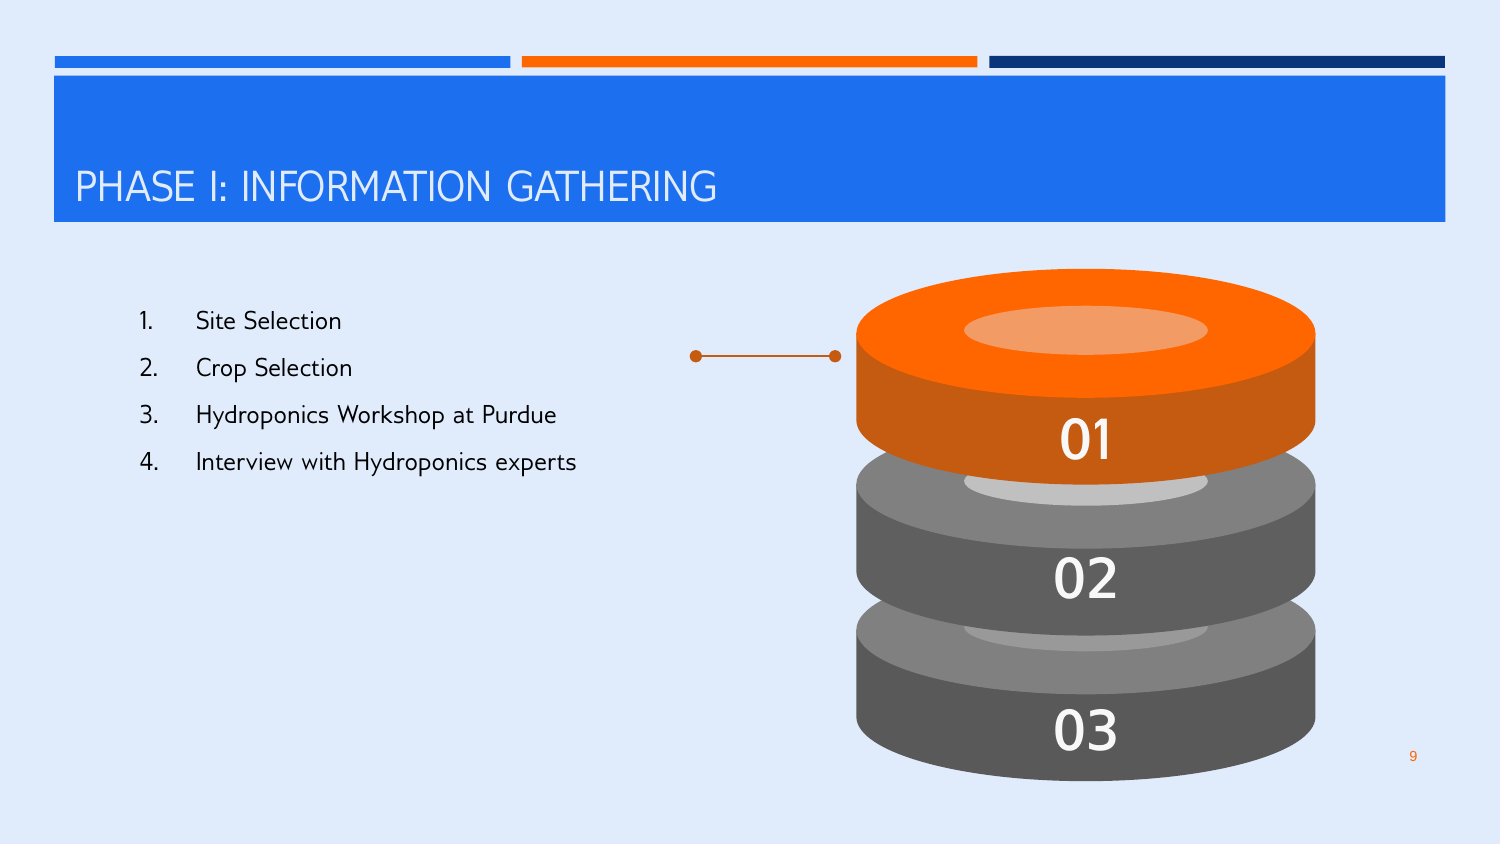

# PHASE I: INFORMATION GATHERING

Site Selection
Crop Selection
Hydroponics Workshop at Purdue
Interview with Hydroponics experts
01

02

03
9